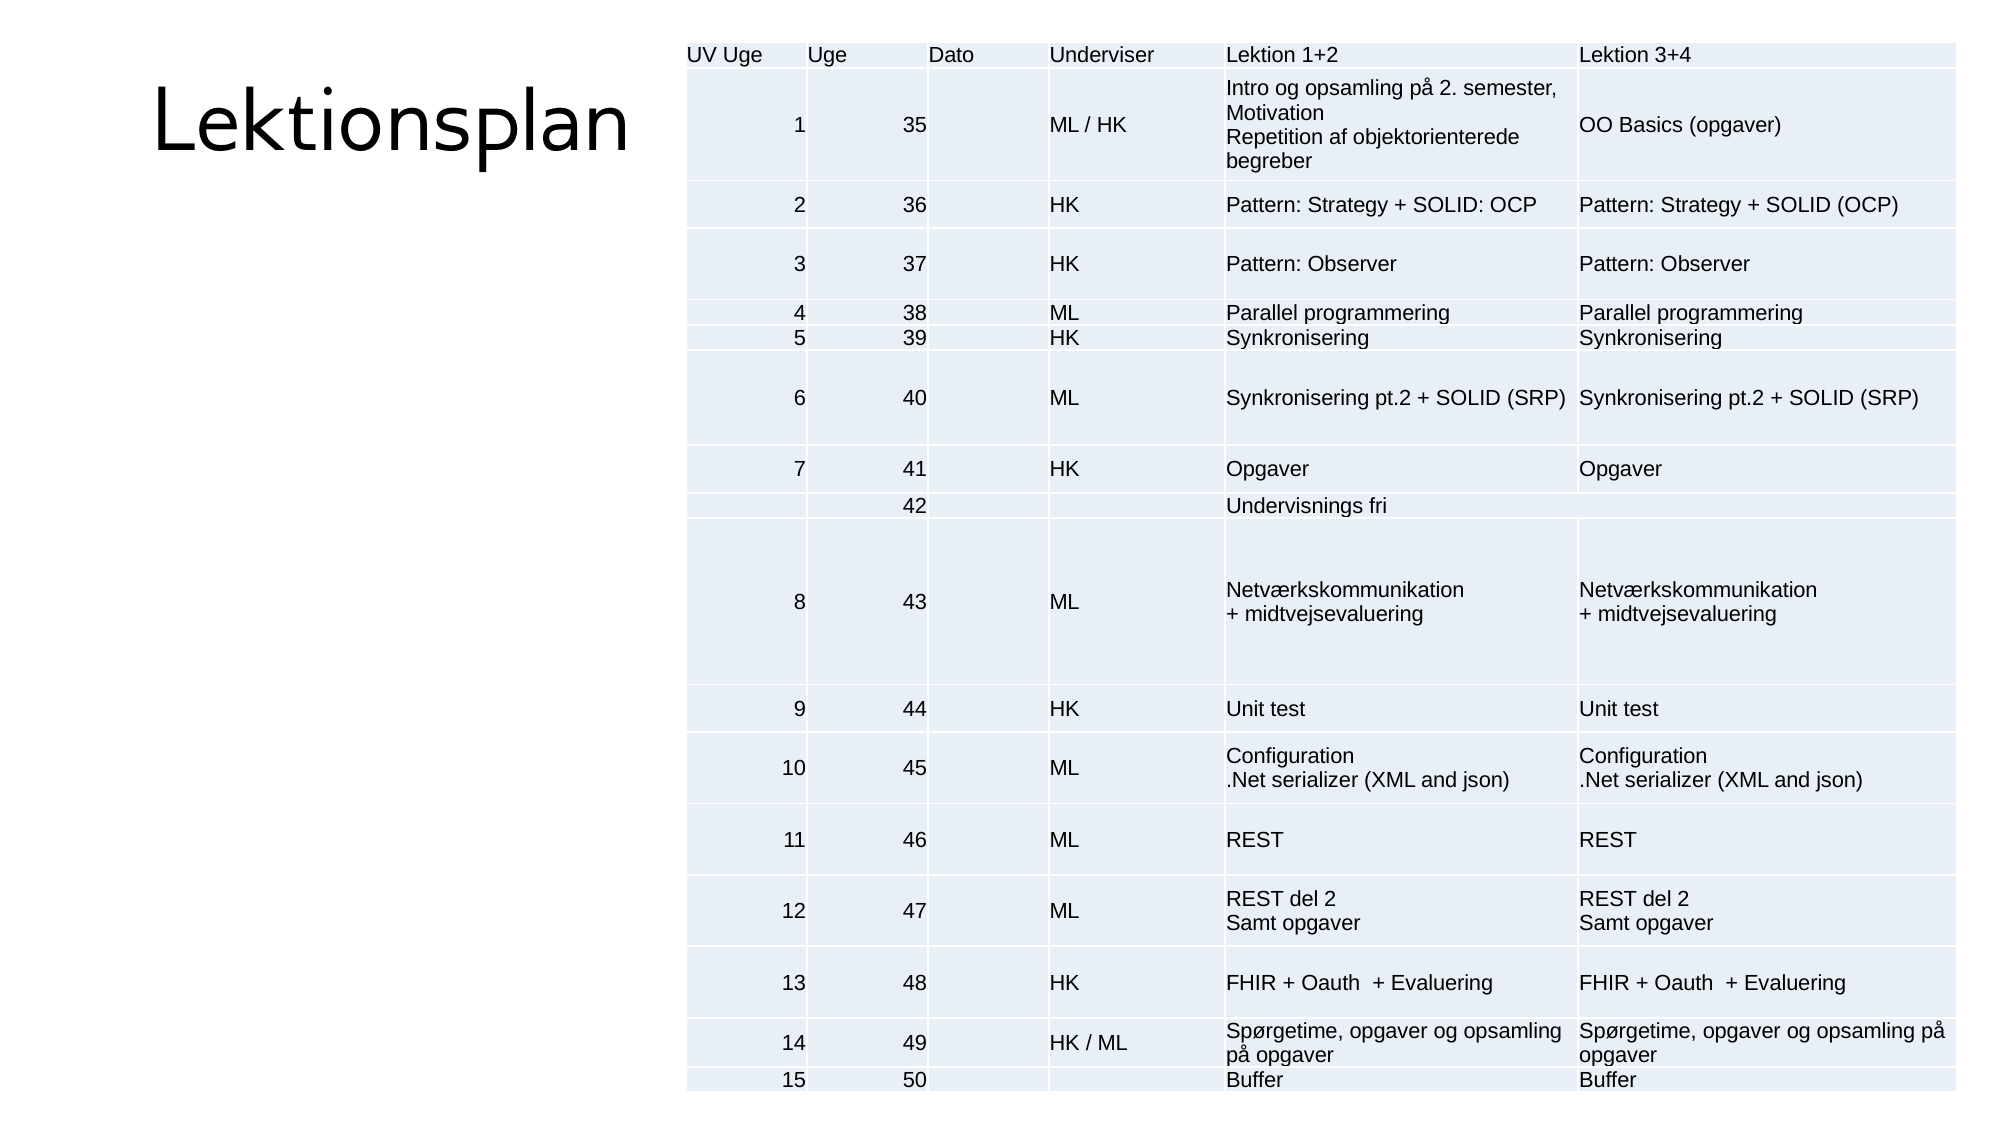

| UV Uge | Uge | Dato | Underviser | Lektion 1+2 | Lektion 3+4 |
| --- | --- | --- | --- | --- | --- |
| 1 | 35 |  | ML / HK | Intro og opsamling på 2. semester, Motivation Repetition af objektorienterede begreber | OO Basics (opgaver) |
| 2 | 36 |  | HK | Pattern: Strategy + SOLID: OCP | Pattern: Strategy + SOLID (OCP) |
| 3 | 37 |  | HK | Pattern: Observer | Pattern: Observer |
| 4 | 38 |  | ML | Parallel programmering | Parallel programmering |
| 5 | 39 |  | HK | Synkronisering | Synkronisering |
| 6 | 40 |  | ML | Synkronisering pt.2 + SOLID (SRP) | Synkronisering pt.2 + SOLID (SRP) |
| 7 | 41 |  | HK | Opgaver | Opgaver |
|  | 42 |  |  | Undervisnings fri |  |
| 8 | 43 |  | ML | Netværkskommunikation + midtvejsevaluering | Netværkskommunikation + midtvejsevaluering |
| 9 | 44 |  | HK | Unit test | Unit test |
| 10 | 45 |  | ML | Configuration .Net serializer (XML and json) | Configuration .Net serializer (XML and json) |
| 11 | 46 |  | ML | REST | REST |
| 12 | 47 |  | ML | REST del 2 Samt opgaver | REST del 2 Samt opgaver |
| 13 | 48 |  | HK | FHIR + Oauth  + Evaluering | FHIR + Oauth  + Evaluering |
| 14 | 49 |  | HK / ML | Spørgetime, opgaver og opsamling på opgaver | Spørgetime, opgaver og opsamling på opgaver |
| 15 | 50 |  |  | Buffer | Buffer |
Lektionsplan